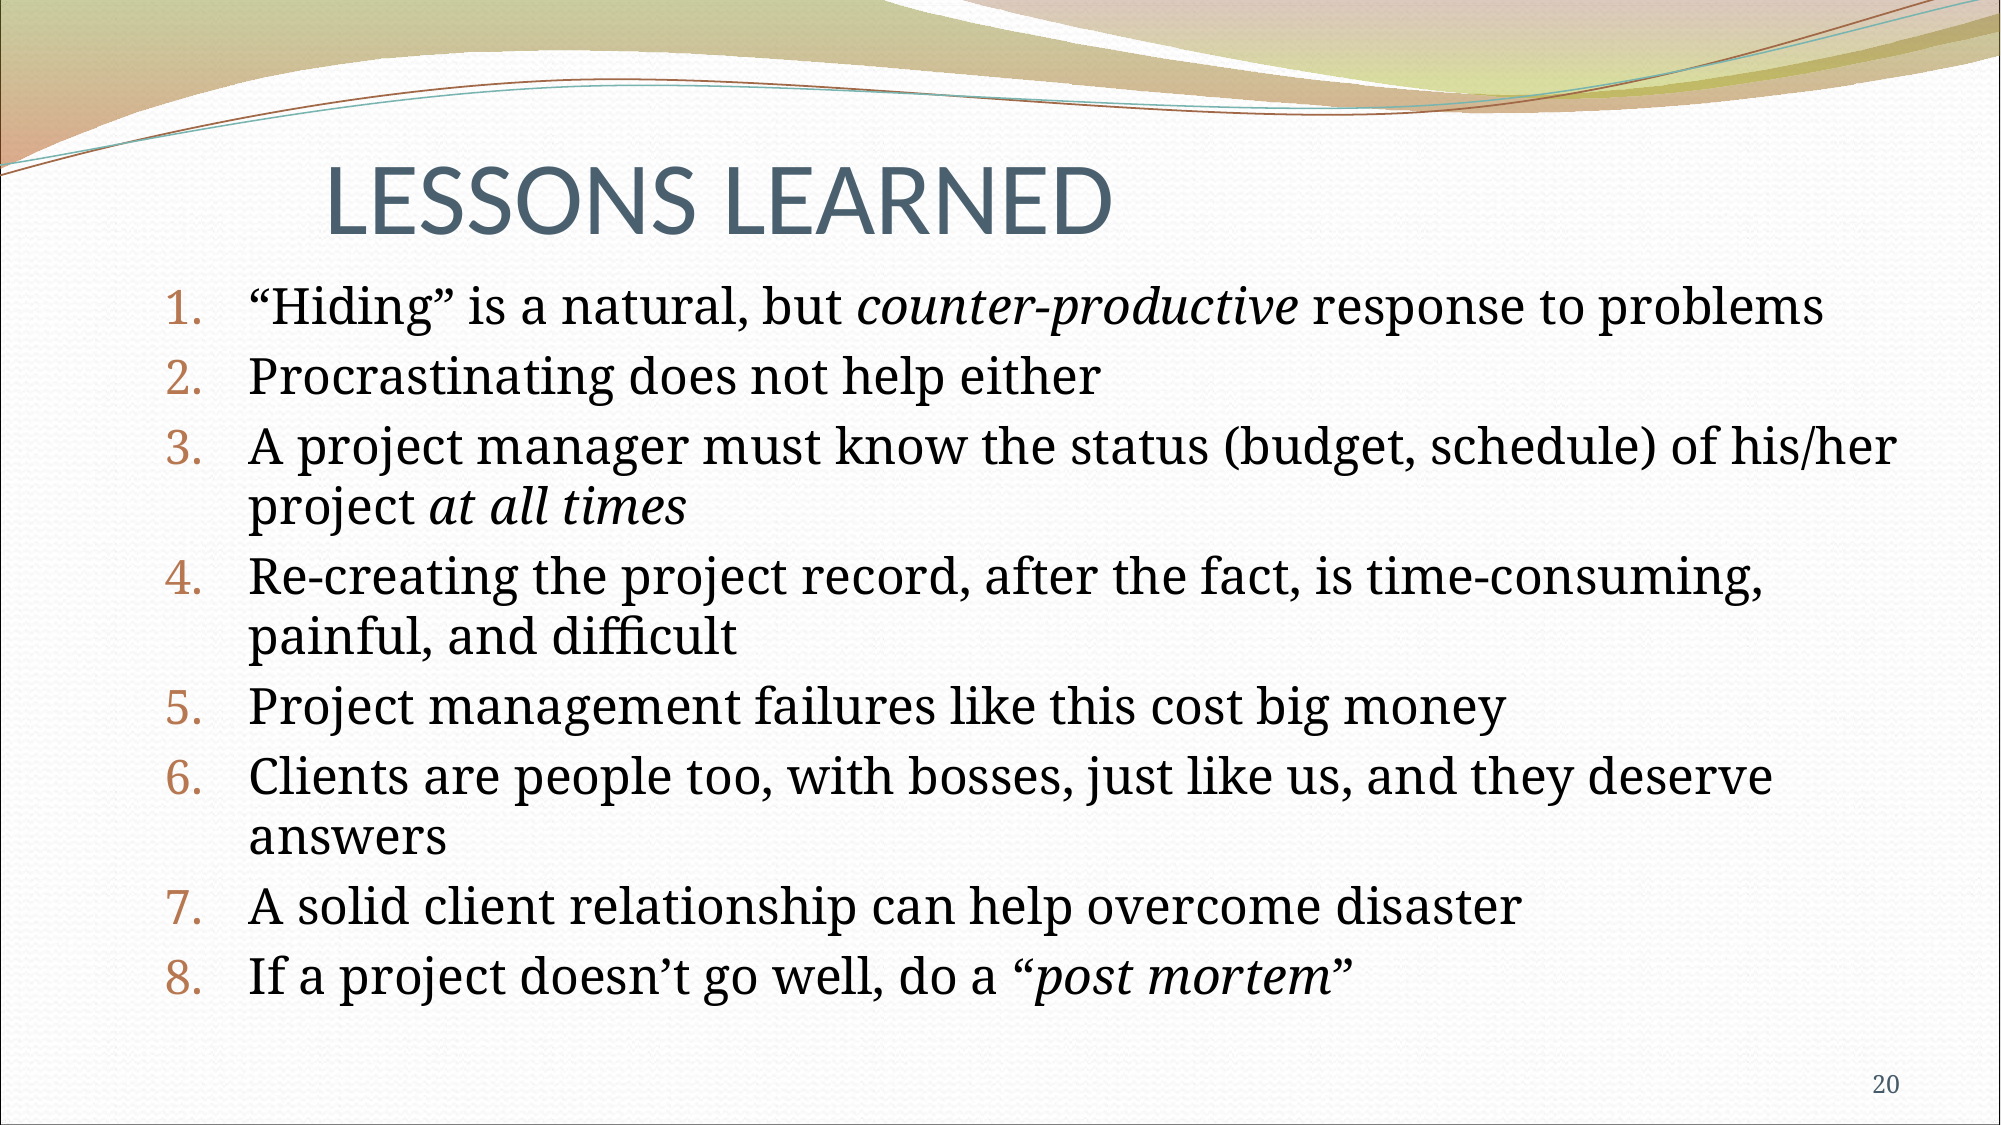

# LESSONS LEARNED
“Hiding” is a natural, but counter-productive response to problems
Procrastinating does not help either
A project manager must know the status (budget, schedule) of his/her project at all times
Re-creating the project record, after the fact, is time-consuming, painful, and difficult
Project management failures like this cost big money
Clients are people too, with bosses, just like us, and they deserve answers
A solid client relationship can help overcome disaster
If a project doesn’t go well, do a “post mortem”

20